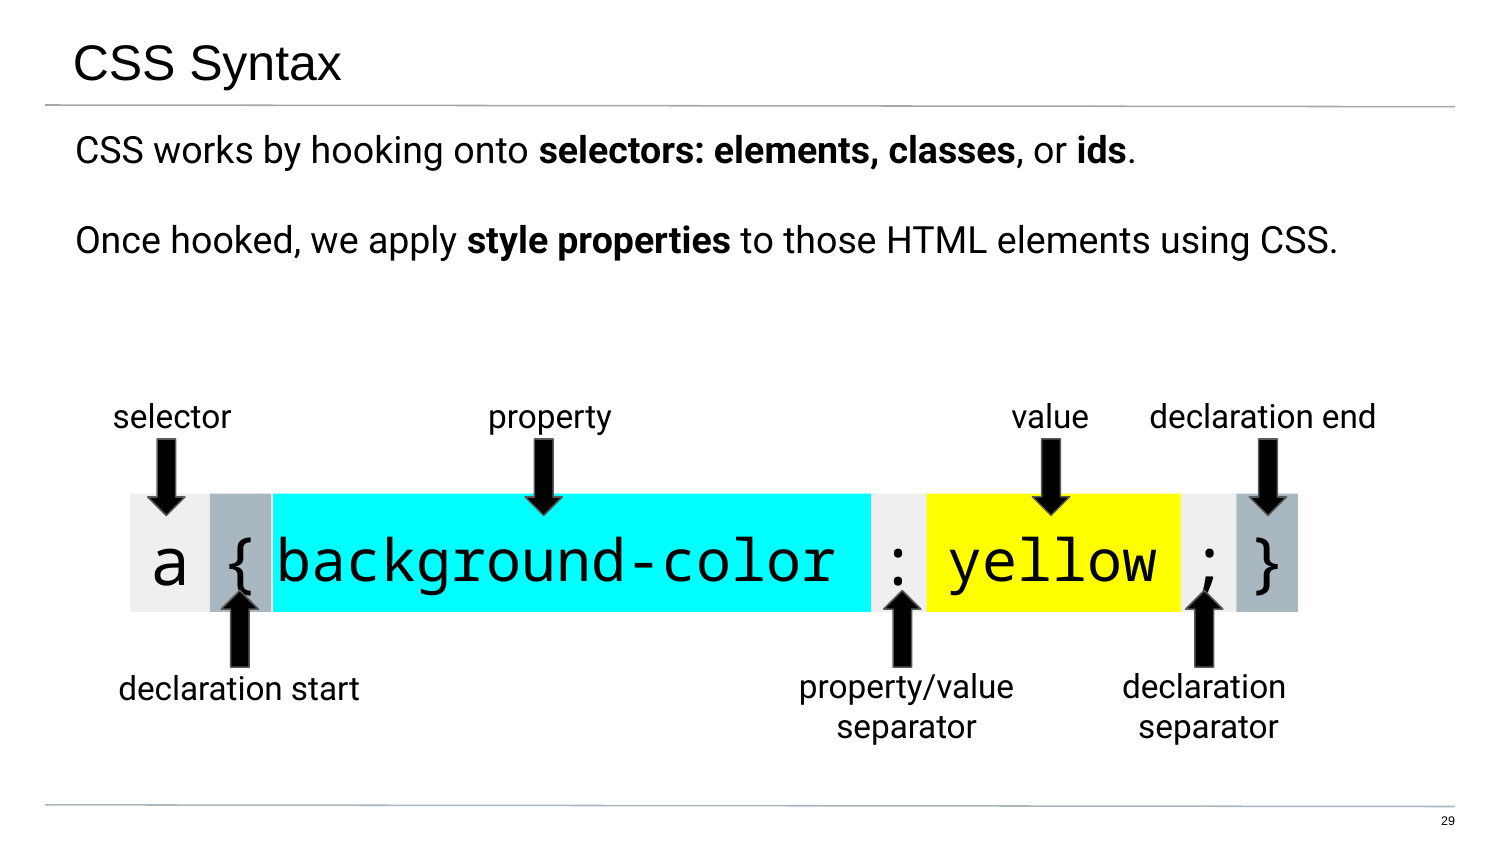

# CSS Syntax
CSS works by hooking onto selectors: elements, classes, or ids.

Once hooked, we apply style properties to those HTML elements using CSS.

declaration end

selector
property
value

a
:
;
{
background-color
yellow
}

property/value separator
declaration
separator
declaration start